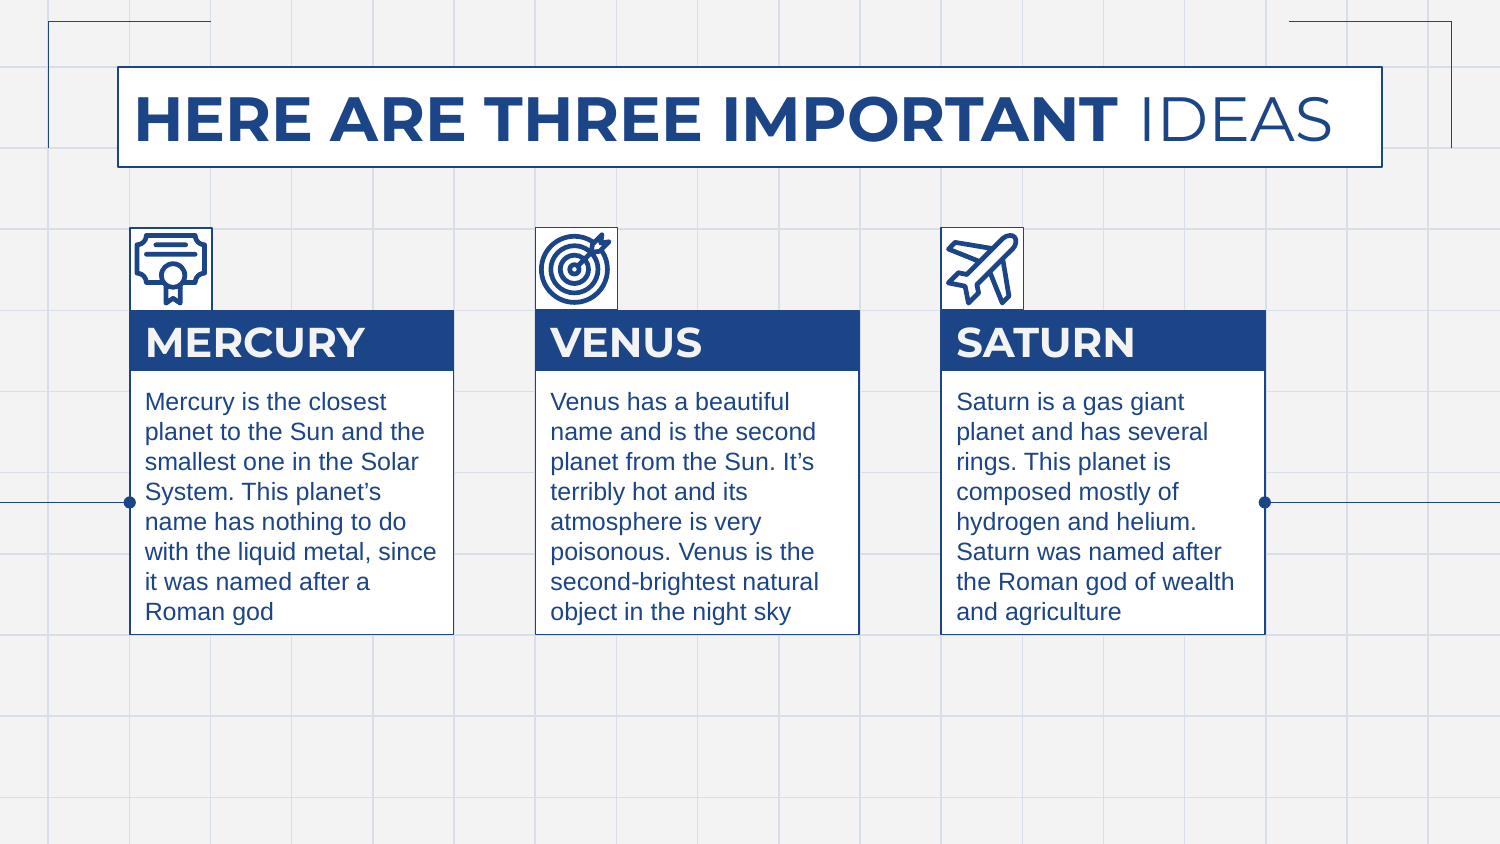

# HERE ARE THREE IMPORTANT IDEAS

MERCURY
VENUS
SATURN
Mercury is the closest planet to the Sun and the smallest one in the Solar System. This planet’s name has nothing to do with the liquid metal, since it was named after a Roman god
Saturn is a gas giant planet and has several rings. This planet is composed mostly of hydrogen and helium. Saturn was named after the Roman god of wealth and agriculture
Venus has a beautiful name and is the second planet from the Sun. It’s terribly hot and its atmosphere is very poisonous. Venus is the second-brightest natural object in the night sky